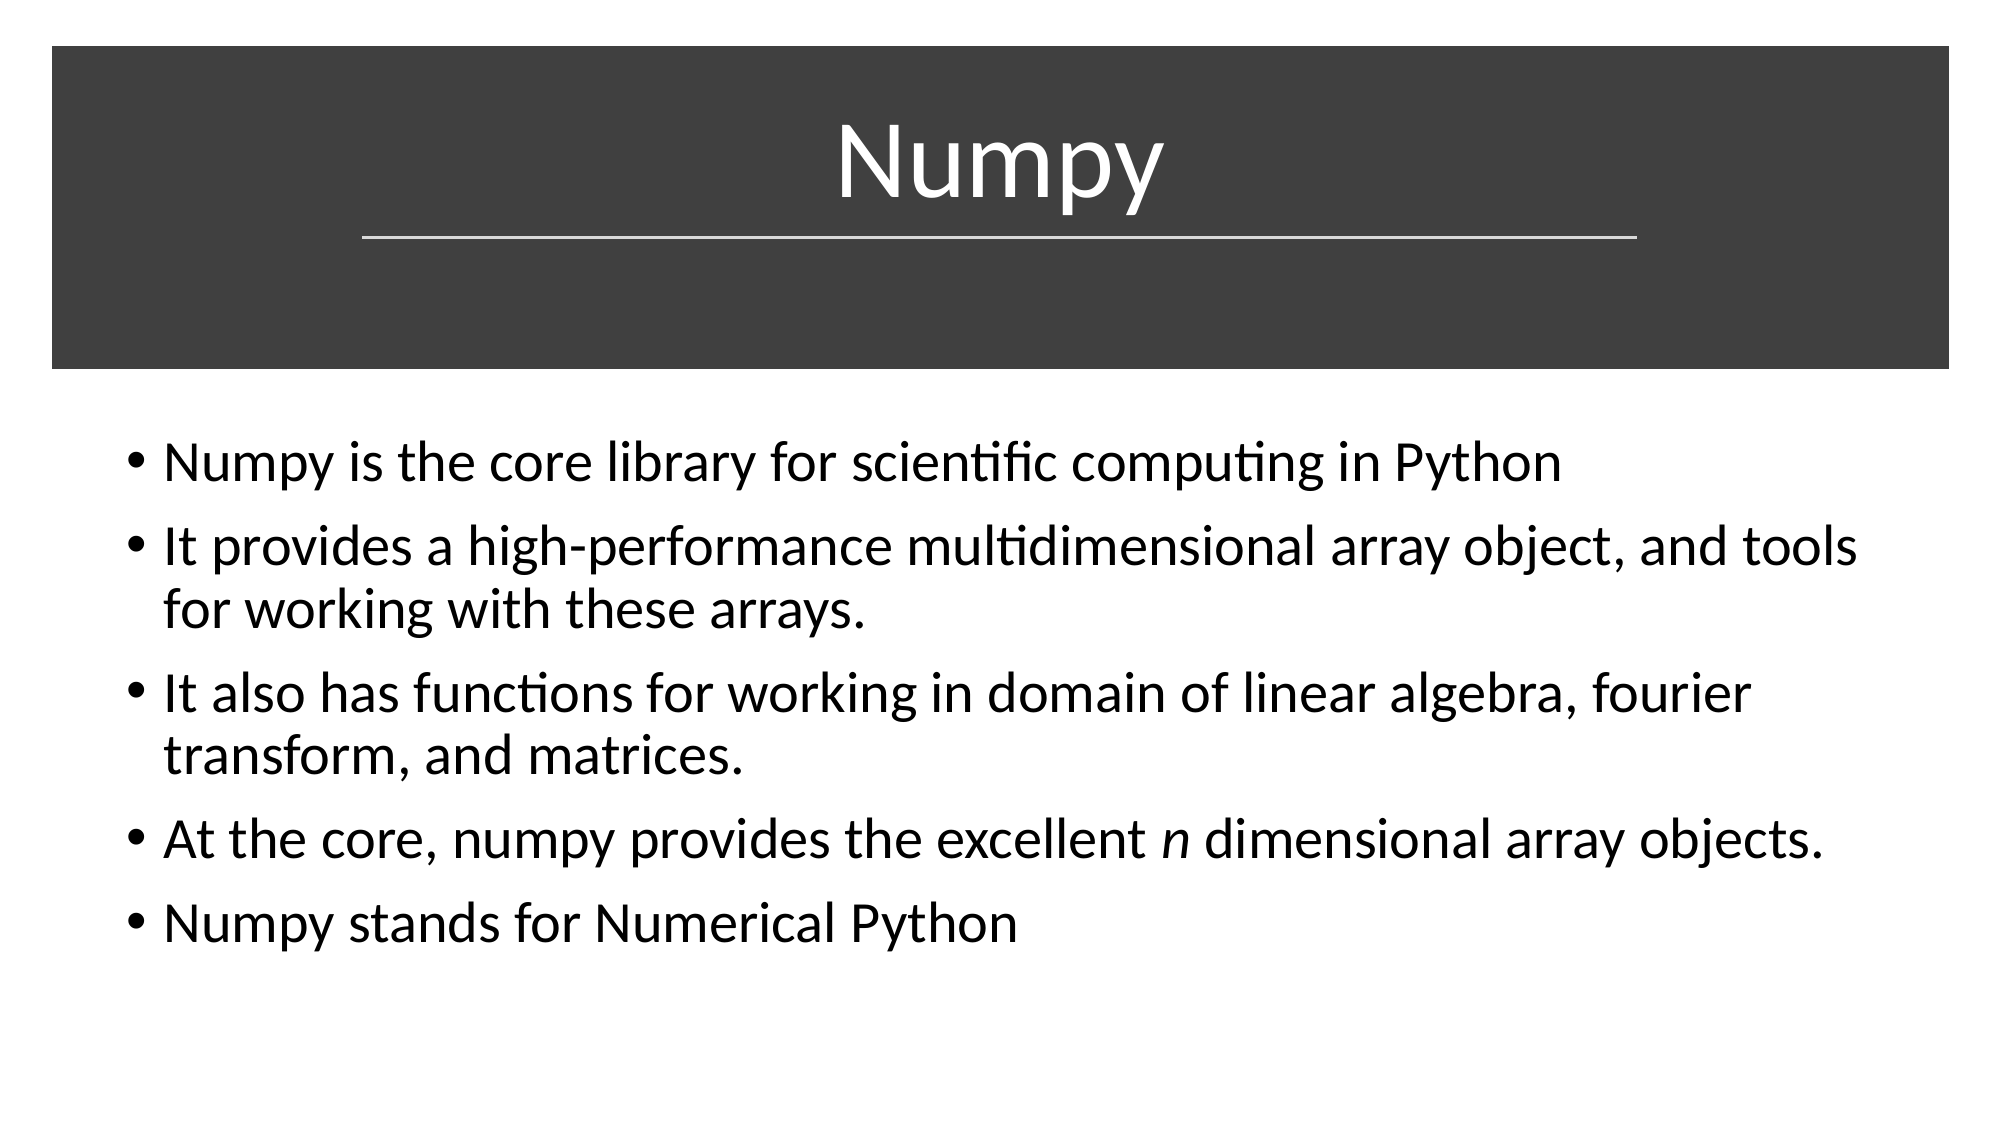

# Numpy
Numpy is the core library for scientific computing in Python
It provides a high-performance multidimensional array object, and tools for working with these arrays.
It also has functions for working in domain of linear algebra, fourier transform, and matrices.
At the core, numpy provides the excellent n dimensional array objects.
Numpy stands for Numerical Python